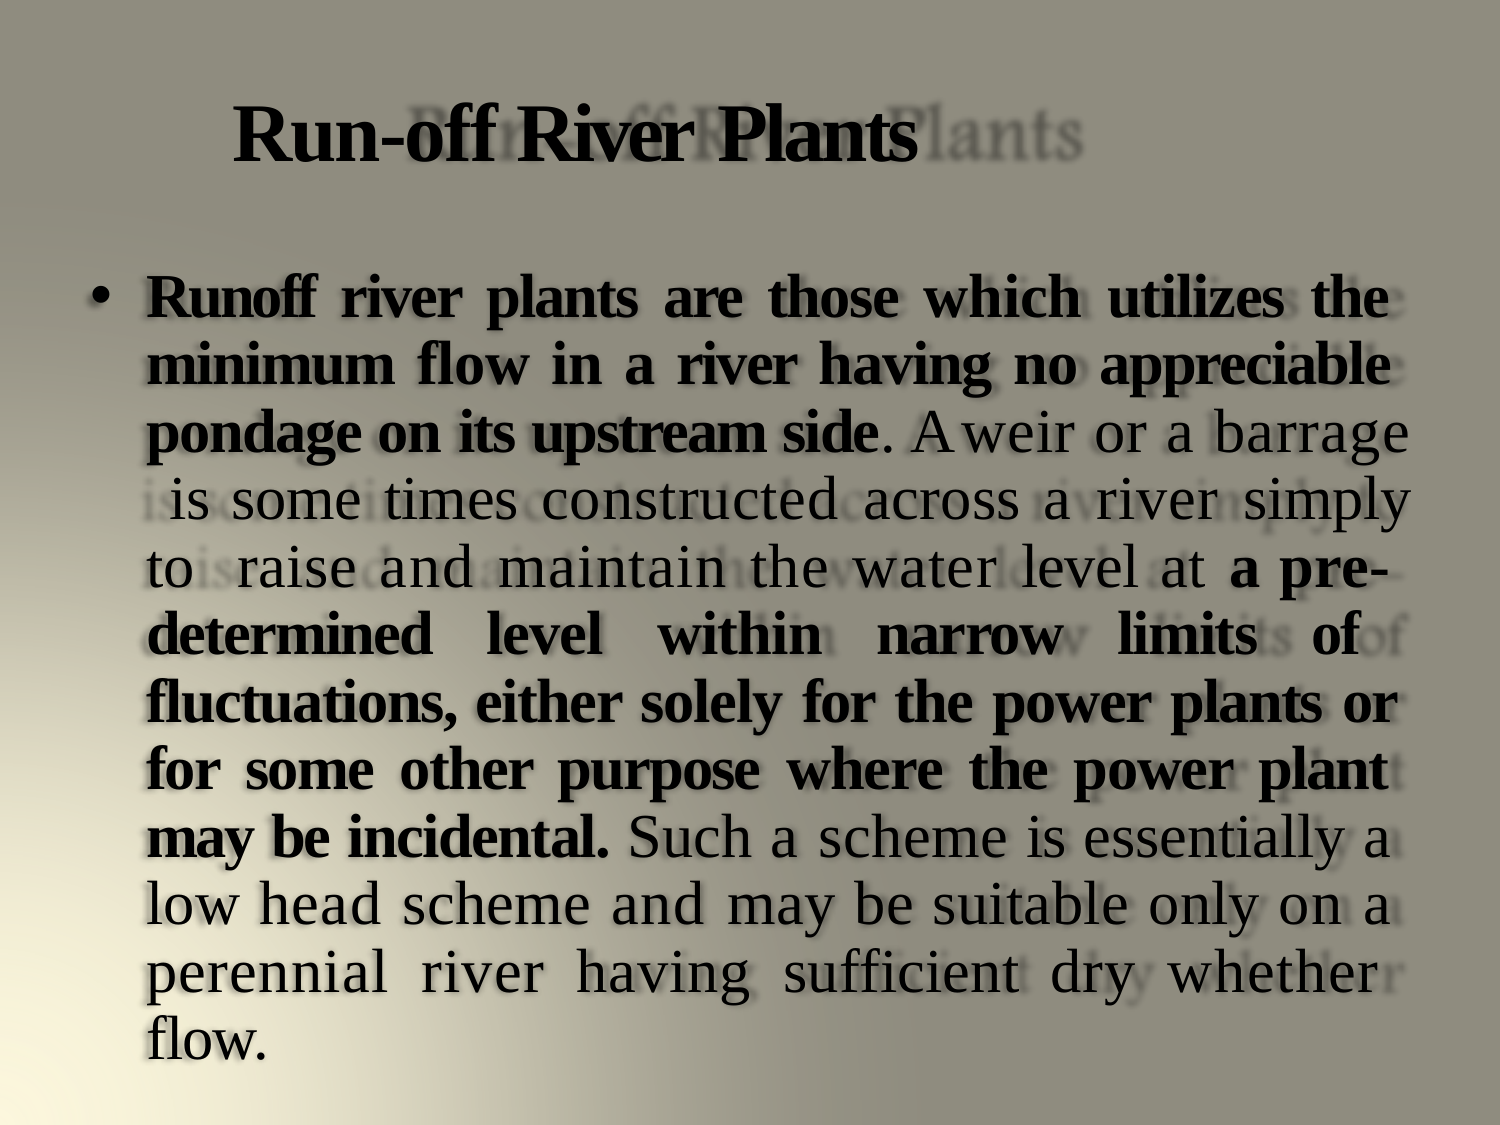

# Run-off River Plants

Runoff river plants are those which utilizes the  minimum flow in a river having no appreciable  pondage on its upstream side. A weir or a barrage  is some times constructed across a river simply to  raise and maintain the water level at a pre-  determined level within narrow limits of  fluctuations, either solely for the power plants or  for some other purpose where the power plant  may be incidental. Such a scheme is essentially a  low head scheme and may be suitable only on a  perennial river having sufficient dry whether  flow.